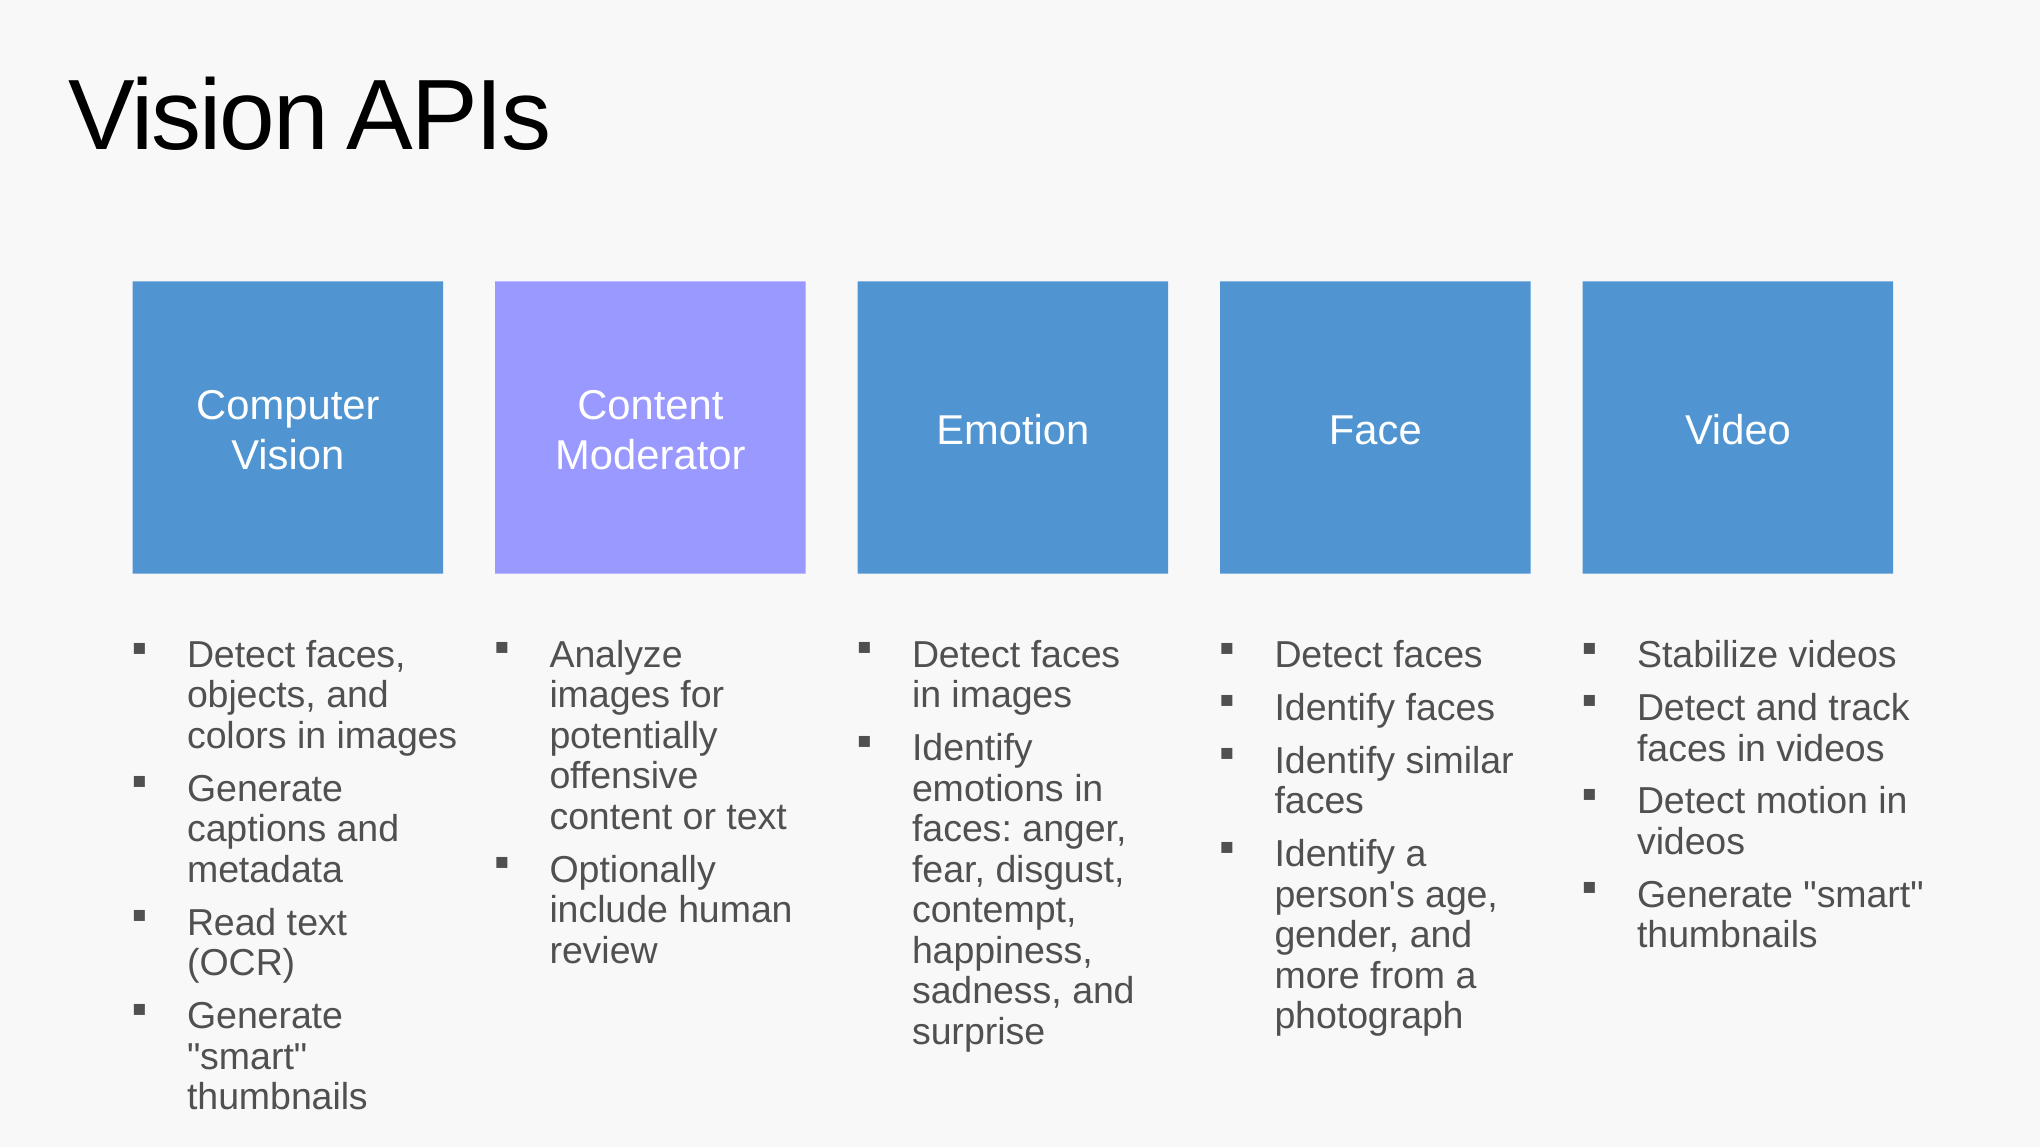

# Vision APIs
Computer Vision
Content
Moderator
Emotion
Face
Video
Detect faces, objects, and colors in images
Generate captions and metadata
Read text (OCR)
Generate "smart" thumbnails
Analyze images for potentially offensive content or text
Optionally include human review
Detect faces in images
Identify emotions in faces: anger, fear, disgust, contempt, happiness, sadness, and surprise
Detect faces
Identify faces
Identify similar faces
Identify a person's age, gender, and more from a photograph
Stabilize videos
Detect and track faces in videos
Detect motion in videos
Generate "smart" thumbnails